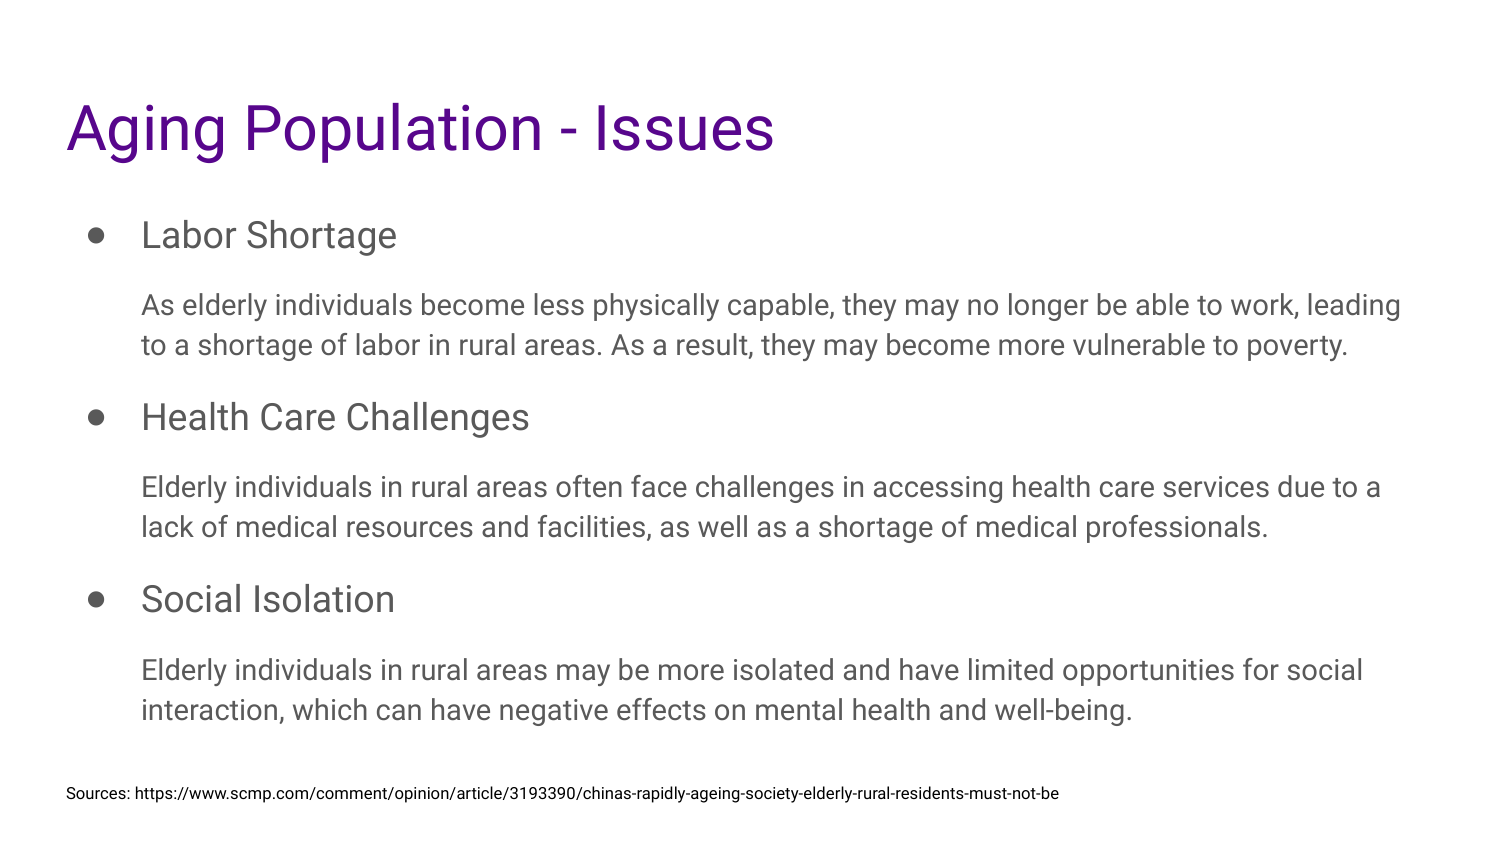

# Aging Population - Issues
Labor Shortage
As elderly individuals become less physically capable, they may no longer be able to work, leading to a shortage of labor in rural areas. As a result, they may become more vulnerable to poverty.
Health Care Challenges
Elderly individuals in rural areas often face challenges in accessing health care services due to a lack of medical resources and facilities, as well as a shortage of medical professionals.
Social Isolation
Elderly individuals in rural areas may be more isolated and have limited opportunities for social interaction, which can have negative effects on mental health and well-being.

Sources: https://www.scmp.com/comment/opinion/article/3193390/chinas-rapidly-ageing-society-elderly-rural-residents-must-not-be